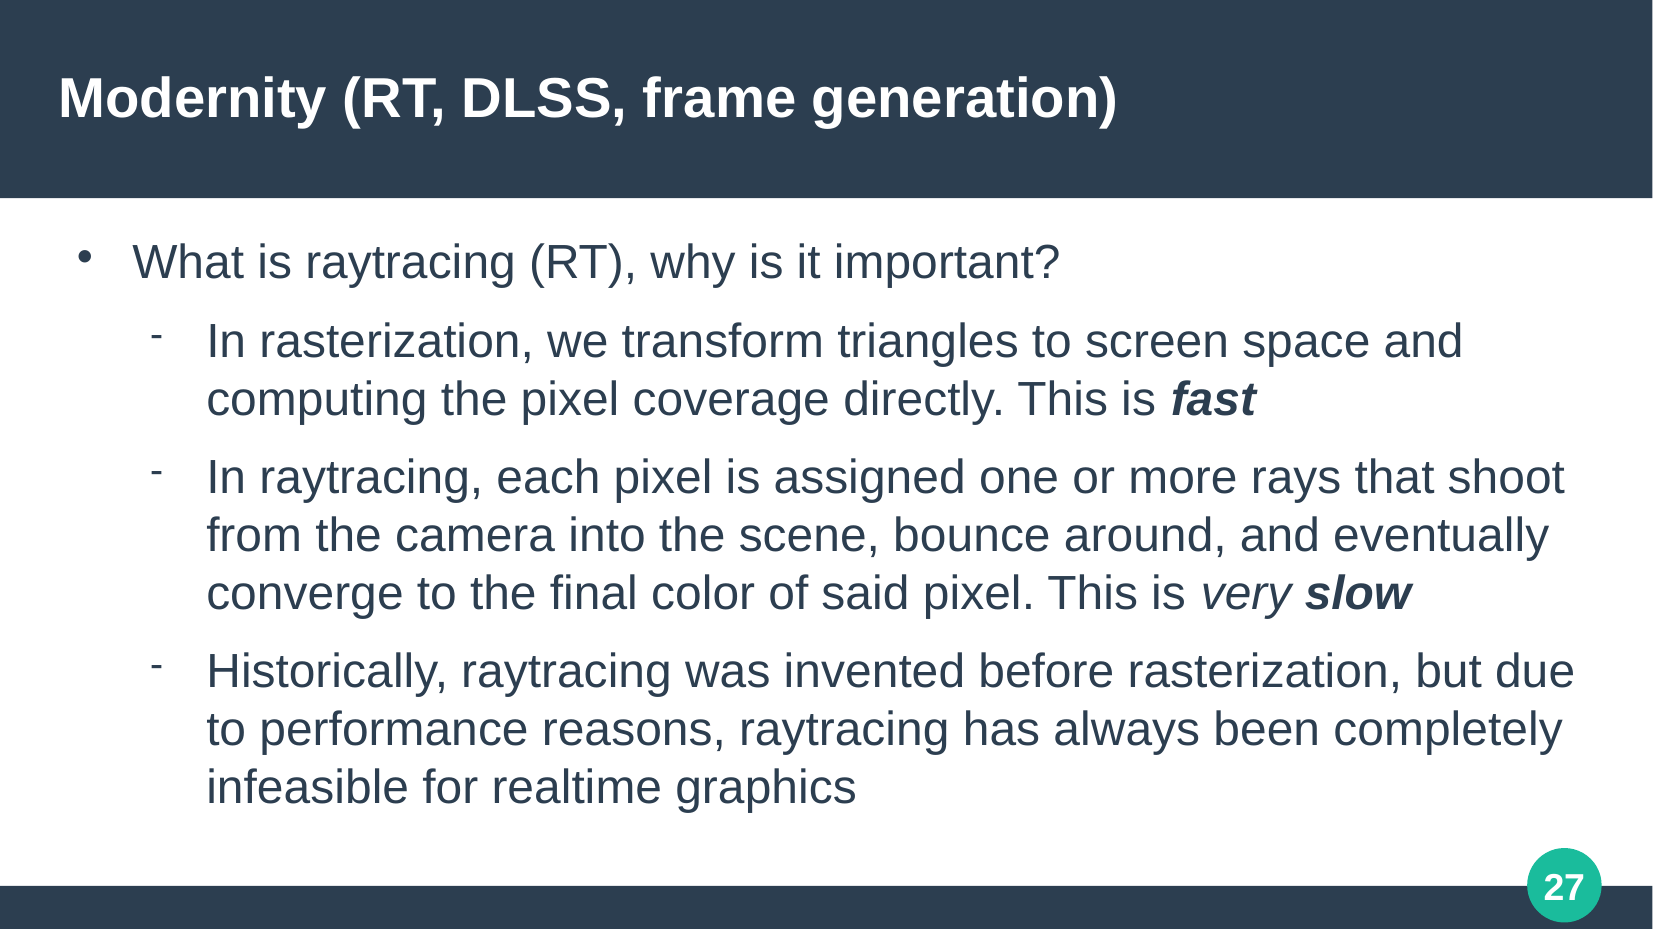

# Modernity (RT, DLSS, frame generation)
What is raytracing (RT), why is it important?
In rasterization, we transform triangles to screen space and computing the pixel coverage directly. This is fast
In raytracing, each pixel is assigned one or more rays that shoot from the camera into the scene, bounce around, and eventually converge to the final color of said pixel. This is very slow
Historically, raytracing was invented before rasterization, but due to performance reasons, raytracing has always been completely infeasible for realtime graphics